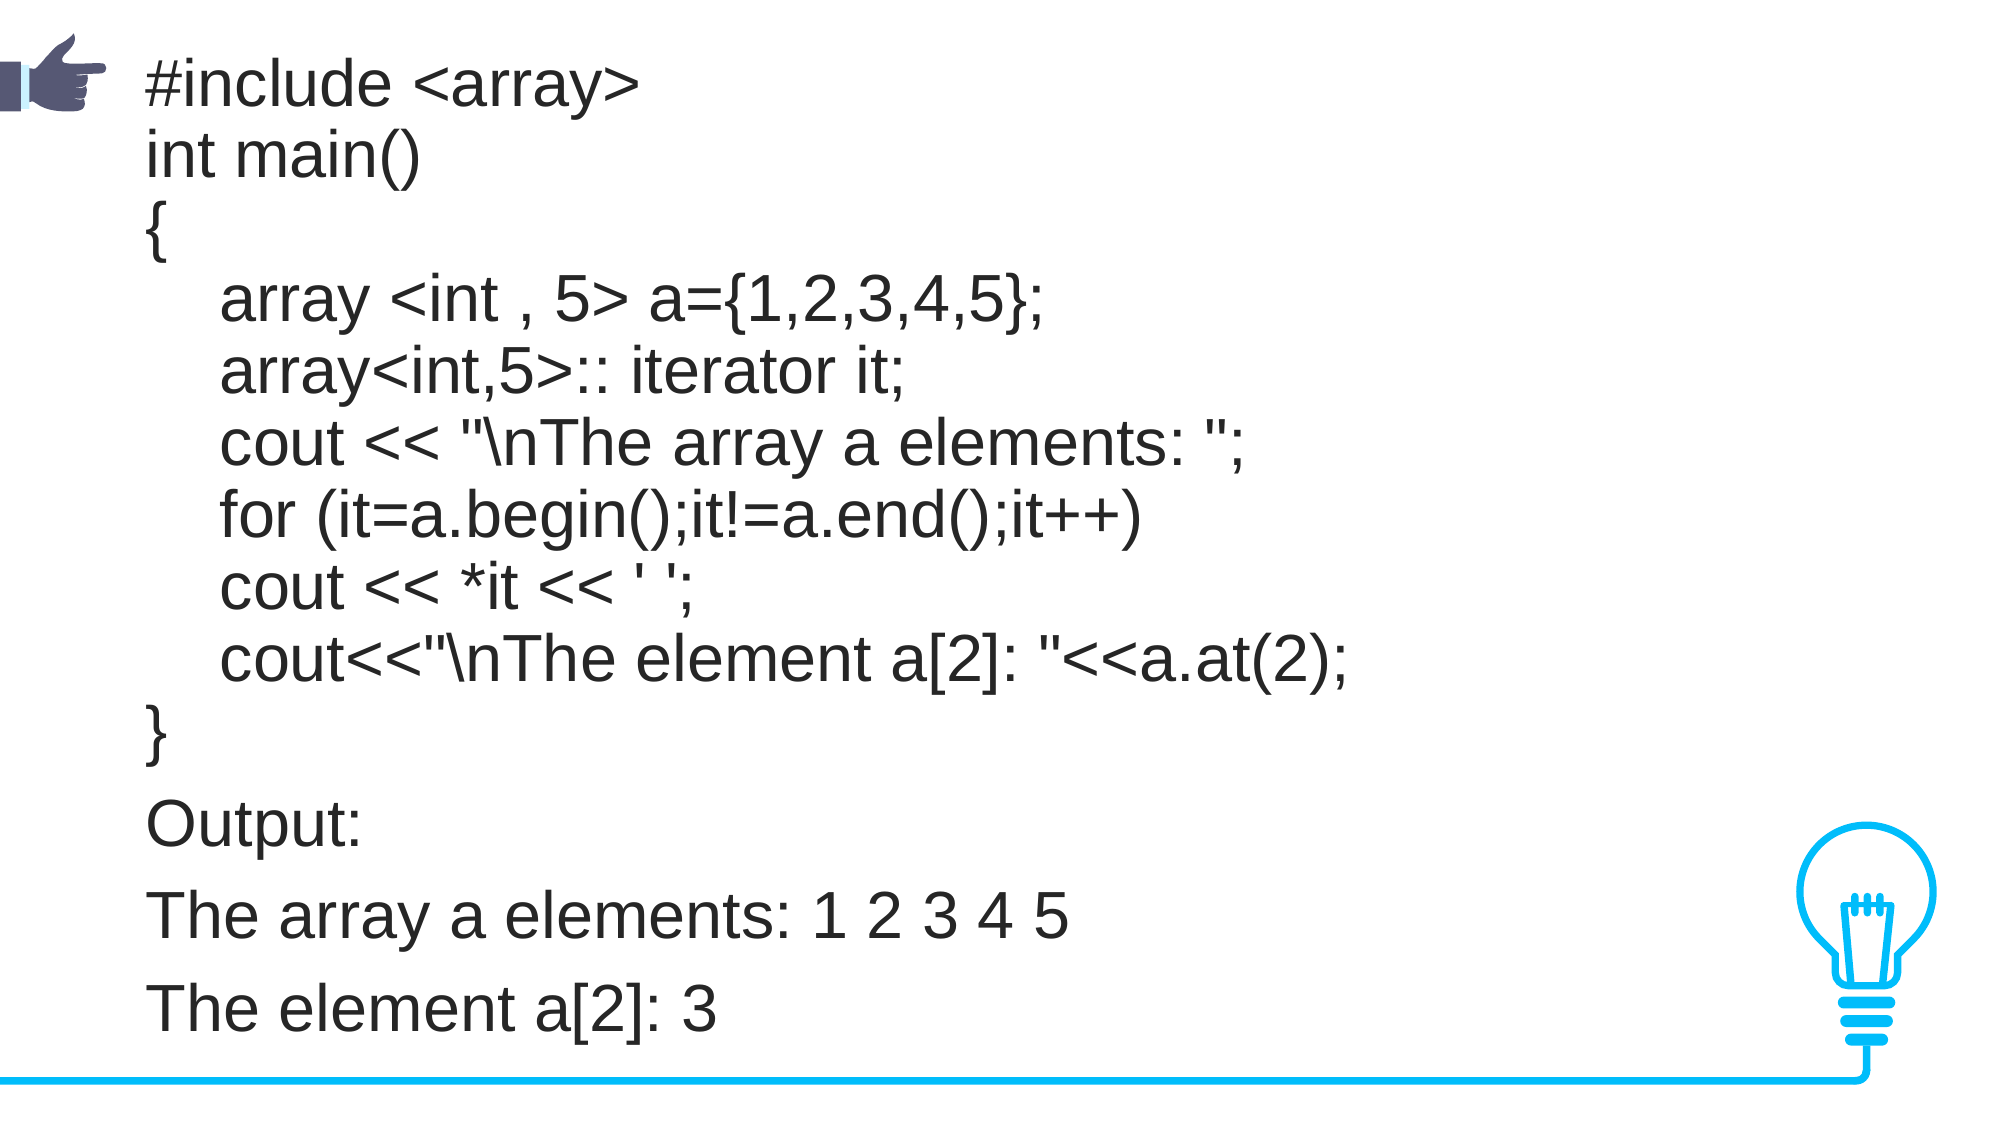

#include <array>
int main()
{
    array <int , 5> a={1,2,3,4,5};
    array<int,5>:: iterator it;
    cout << "\nThe array a elements: ";
    for (it=a.begin();it!=a.end();it++)
    cout << *it << ' ';
    cout<<"\nThe element a[2]: "<<a.at(2);
}
Output:
The array a elements: 1 2 3 4 5
The element a[2]: 3